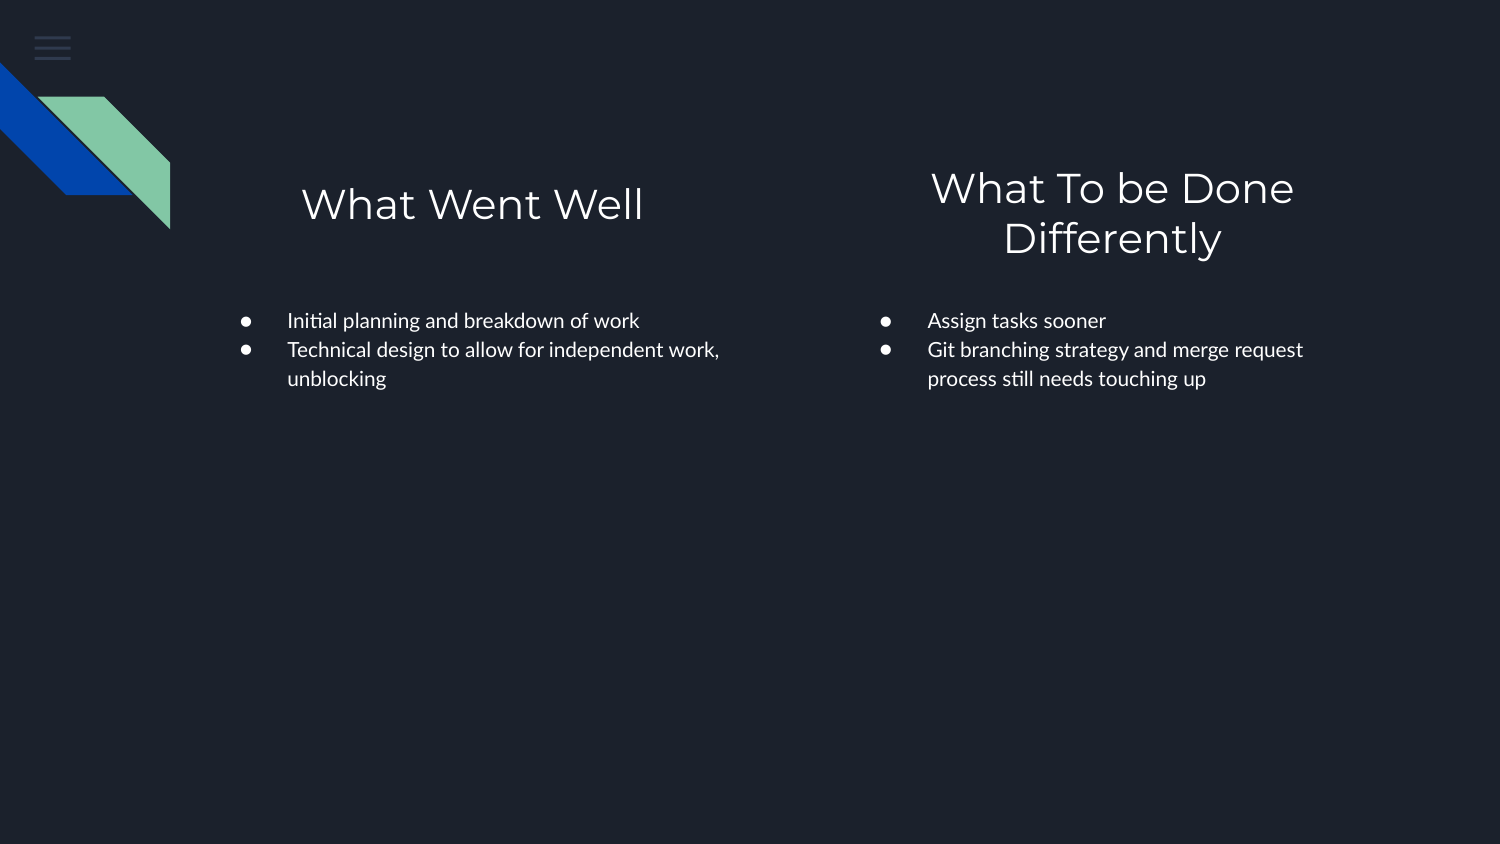

# What Went Well
What To be Done Differently
Initial planning and breakdown of work
Technical design to allow for independent work, unblocking
Assign tasks sooner
Git branching strategy and merge request process still needs touching up